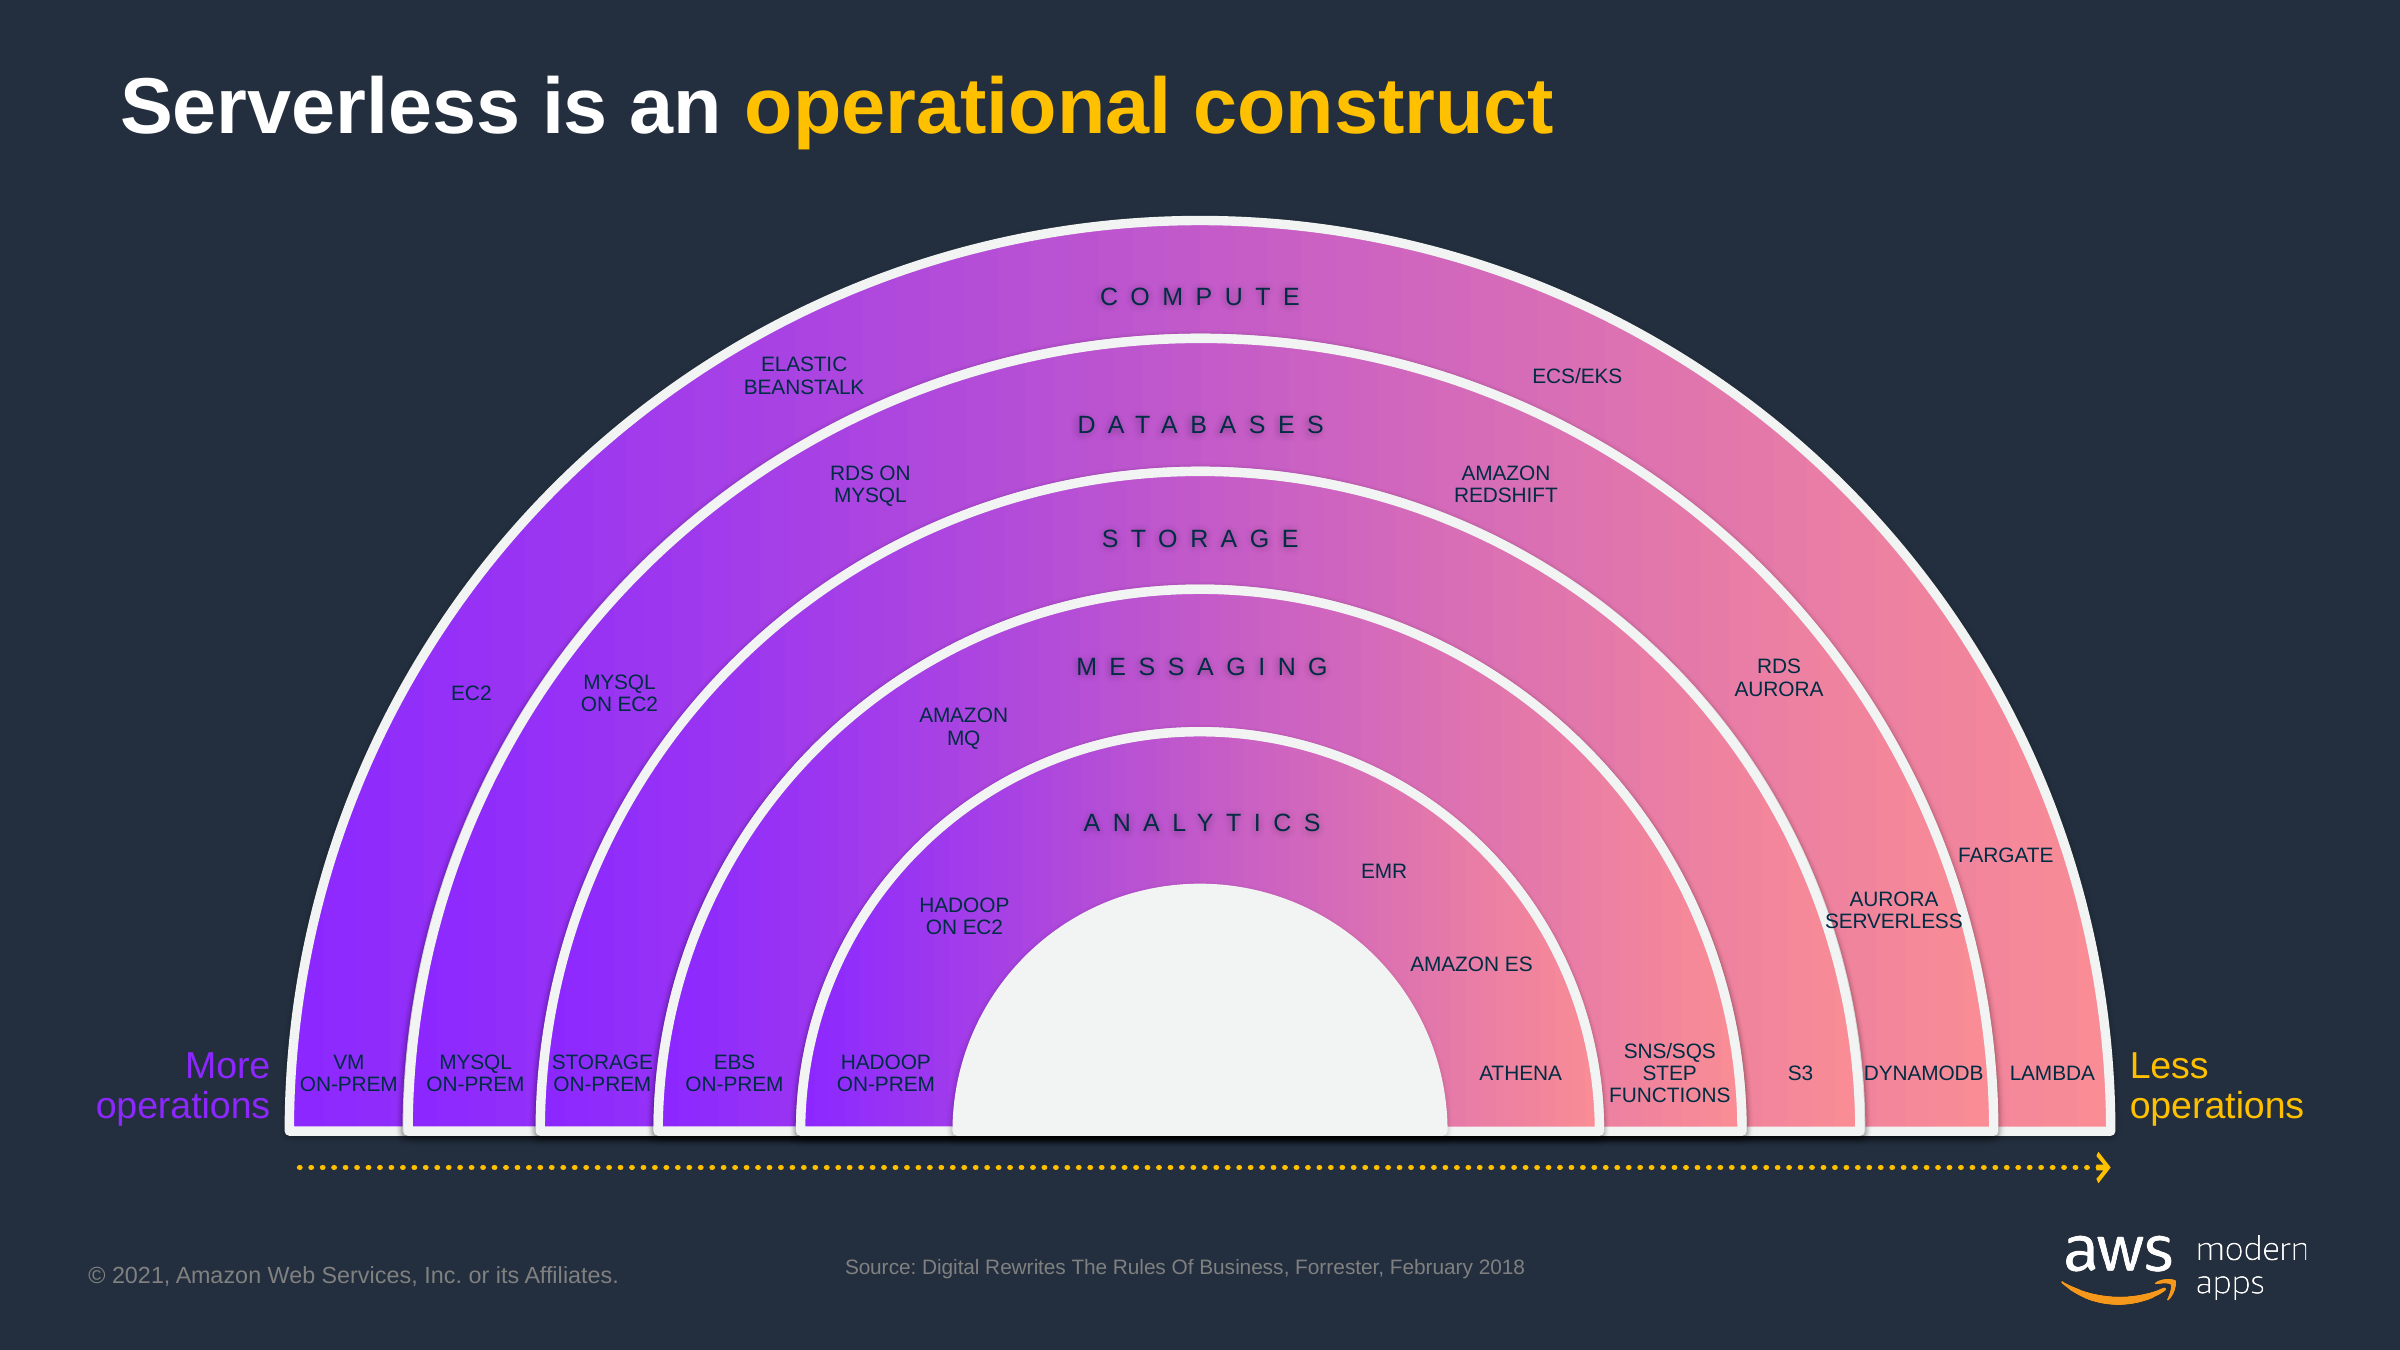

# Serverless is an operational construct

COMPUTE

DATABASES

ELASTIC
BEANSTALK
ECS/EKS
RDS ON
MYSQL
AMAZON REDSHIFT

STORAGE

MESSAGING

RDS
AURORA
MYSQL
ON EC2
EC2
AMAZON
MQ

ANALYTICS

FARGATE
EMR
AURORA
SERVERLESS
HADOOP
ON EC2
AMAZON ES
SNS/SQS
STEP
FUNCTIONS
More
operations
Less
operations
VM
ON-PREM
MYSQL
ON-PREM
STORAGE
ON-PREM
EBS
ON-PREM
HADOOP
ON-PREM
ATHENA
S3
DYNAMODB
LAMBDA
Source: Digital Rewrites The Rules Of Business, Forrester, February 2018